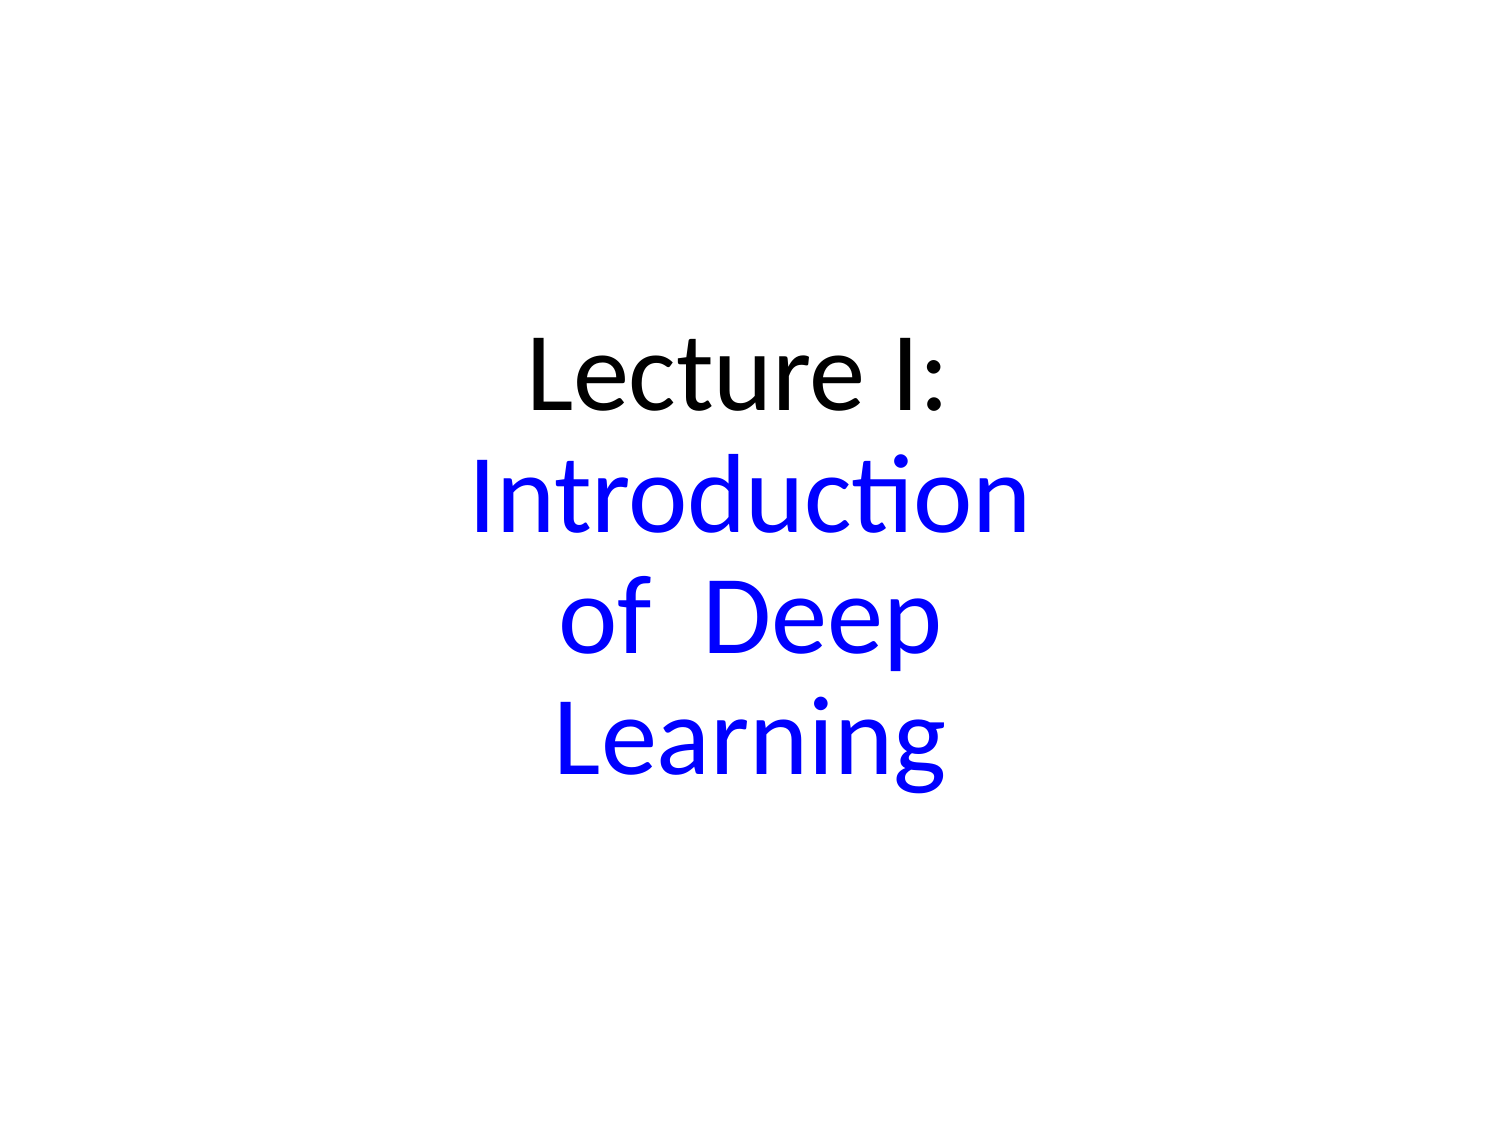

# Lecture I:  Introduction of  Deep Learning